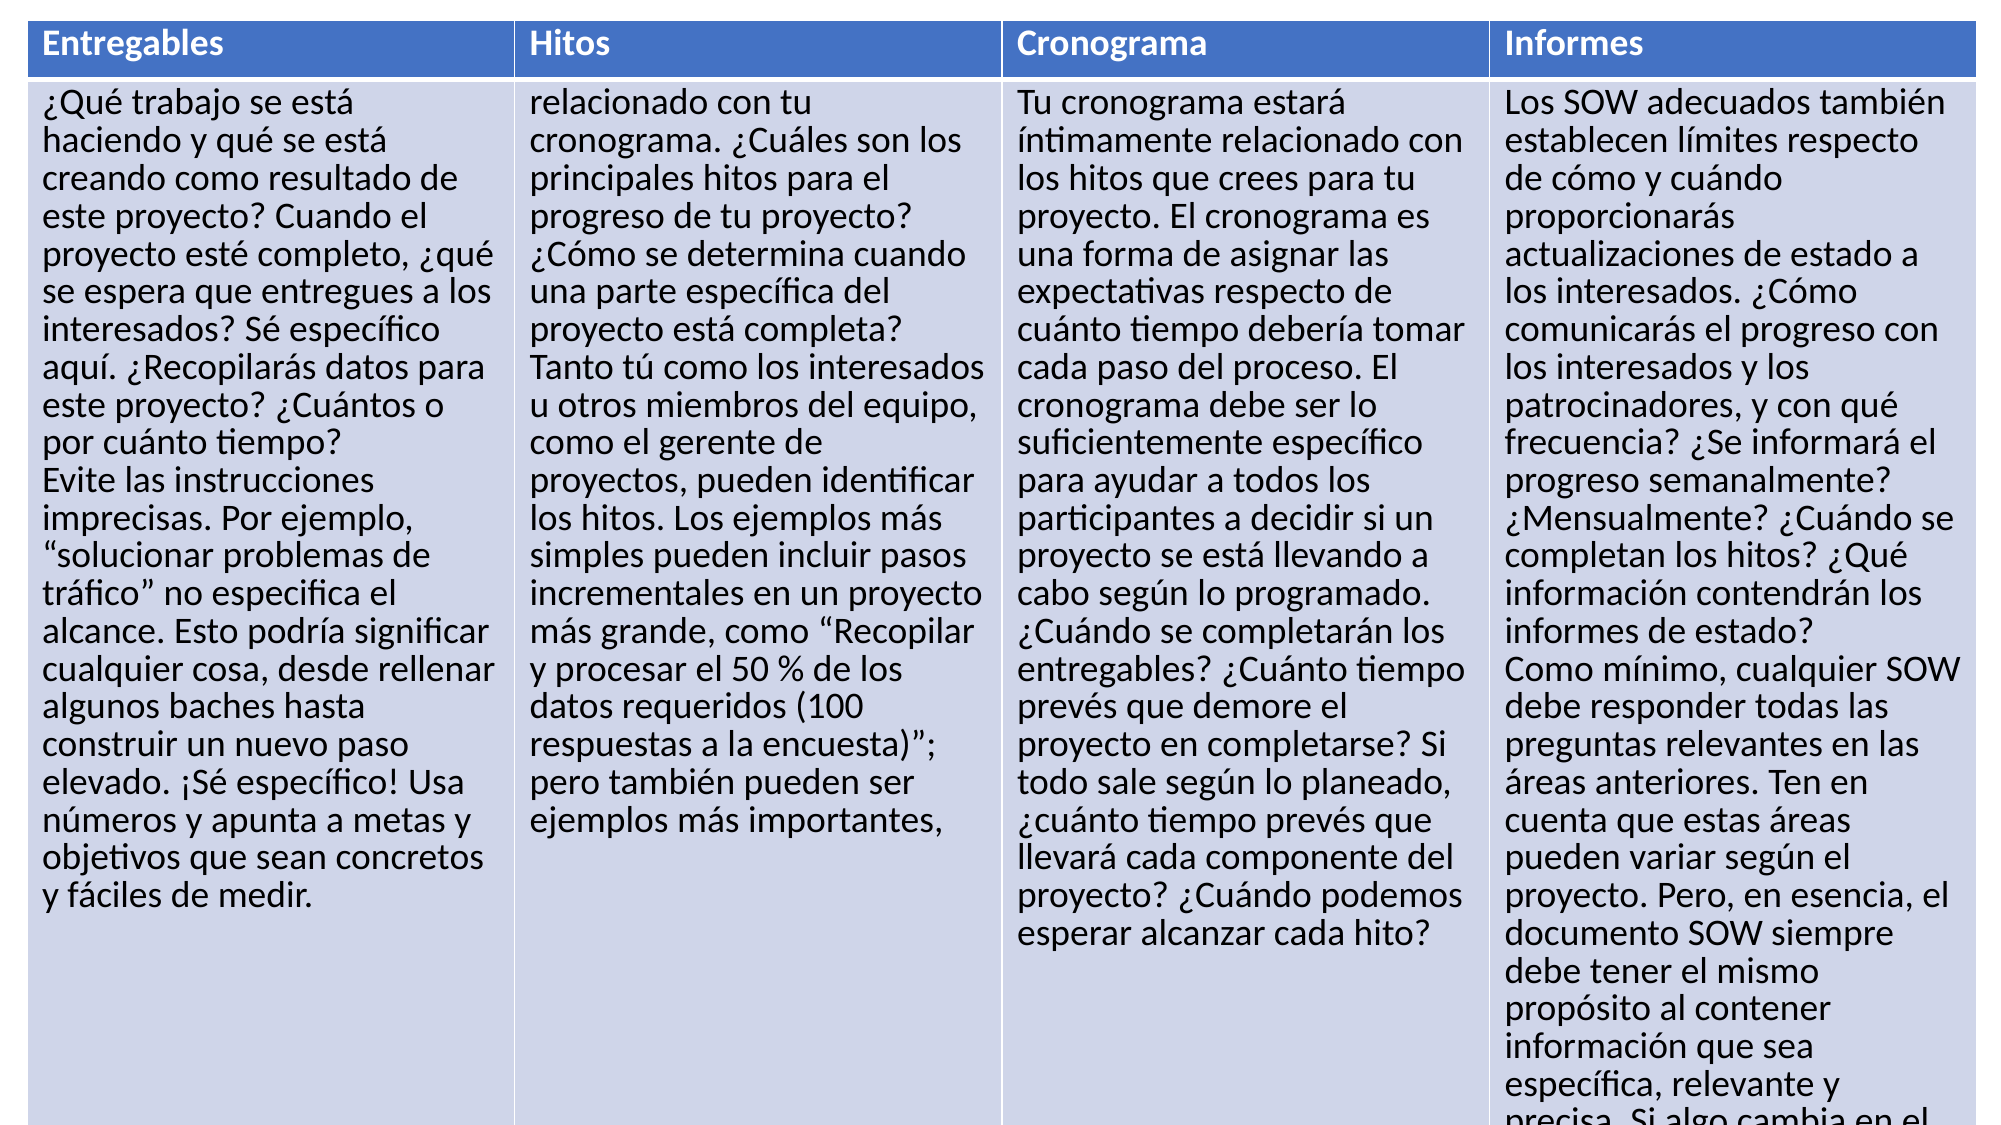

| Entregables | Hitos | Cronograma | Informes |
| --- | --- | --- | --- |
| ¿Qué trabajo se está haciendo y qué se está creando como resultado de este proyecto? Cuando el proyecto esté completo, ¿qué se espera que entregues a los interesados? Sé específico aquí. ¿Recopilarás datos para este proyecto? ¿Cuántos o por cuánto tiempo? Evite las instrucciones imprecisas. Por ejemplo, “solucionar problemas de tráfico” no especifica el alcance. Esto podría significar cualquier cosa, desde rellenar algunos baches hasta construir un nuevo paso elevado. ¡Sé específico! Usa números y apunta a metas y objetivos que sean concretos y fáciles de medir. | relacionado con tu cronograma. ¿Cuáles son los principales hitos para el progreso de tu proyecto? ¿Cómo se determina cuando una parte específica del proyecto está completa? Tanto tú como los interesados u otros miembros del equipo, como el gerente de proyectos, pueden identificar los hitos. Los ejemplos más simples pueden incluir pasos incrementales en un proyecto más grande, como “Recopilar y procesar el 50 % de los datos requeridos (100 respuestas a la encuesta)”; pero también pueden ser ejemplos más importantes, | Tu cronograma estará íntimamente relacionado con los hitos que crees para tu proyecto. El cronograma es una forma de asignar las expectativas respecto de cuánto tiempo debería tomar cada paso del proceso. El cronograma debe ser lo suficientemente específico para ayudar a todos los participantes a decidir si un proyecto se está llevando a cabo según lo programado. ¿Cuándo se completarán los entregables? ¿Cuánto tiempo prevés que demore el proyecto en completarse? Si todo sale según lo planeado, ¿cuánto tiempo prevés que llevará cada componente del proyecto? ¿Cuándo podemos esperar alcanzar cada hito? | Los SOW adecuados también establecen límites respecto de cómo y cuándo proporcionarás actualizaciones de estado a los interesados. ¿Cómo comunicarás el progreso con los interesados y los patrocinadores, y con qué frecuencia? ¿Se informará el progreso semanalmente? ¿Mensualmente? ¿Cuándo se completan los hitos? ¿Qué información contendrán los informes de estado? Como mínimo, cualquier SOW debe responder todas las preguntas relevantes en las áreas anteriores. Ten en cuenta que estas áreas pueden variar según el proyecto. Pero, en esencia, el documento SOW siempre debe tener el mismo propósito al contener información que sea específica, relevante y precisa. Si algo cambia en el proyecto, tu SOW debe reflejar esos cambios. |